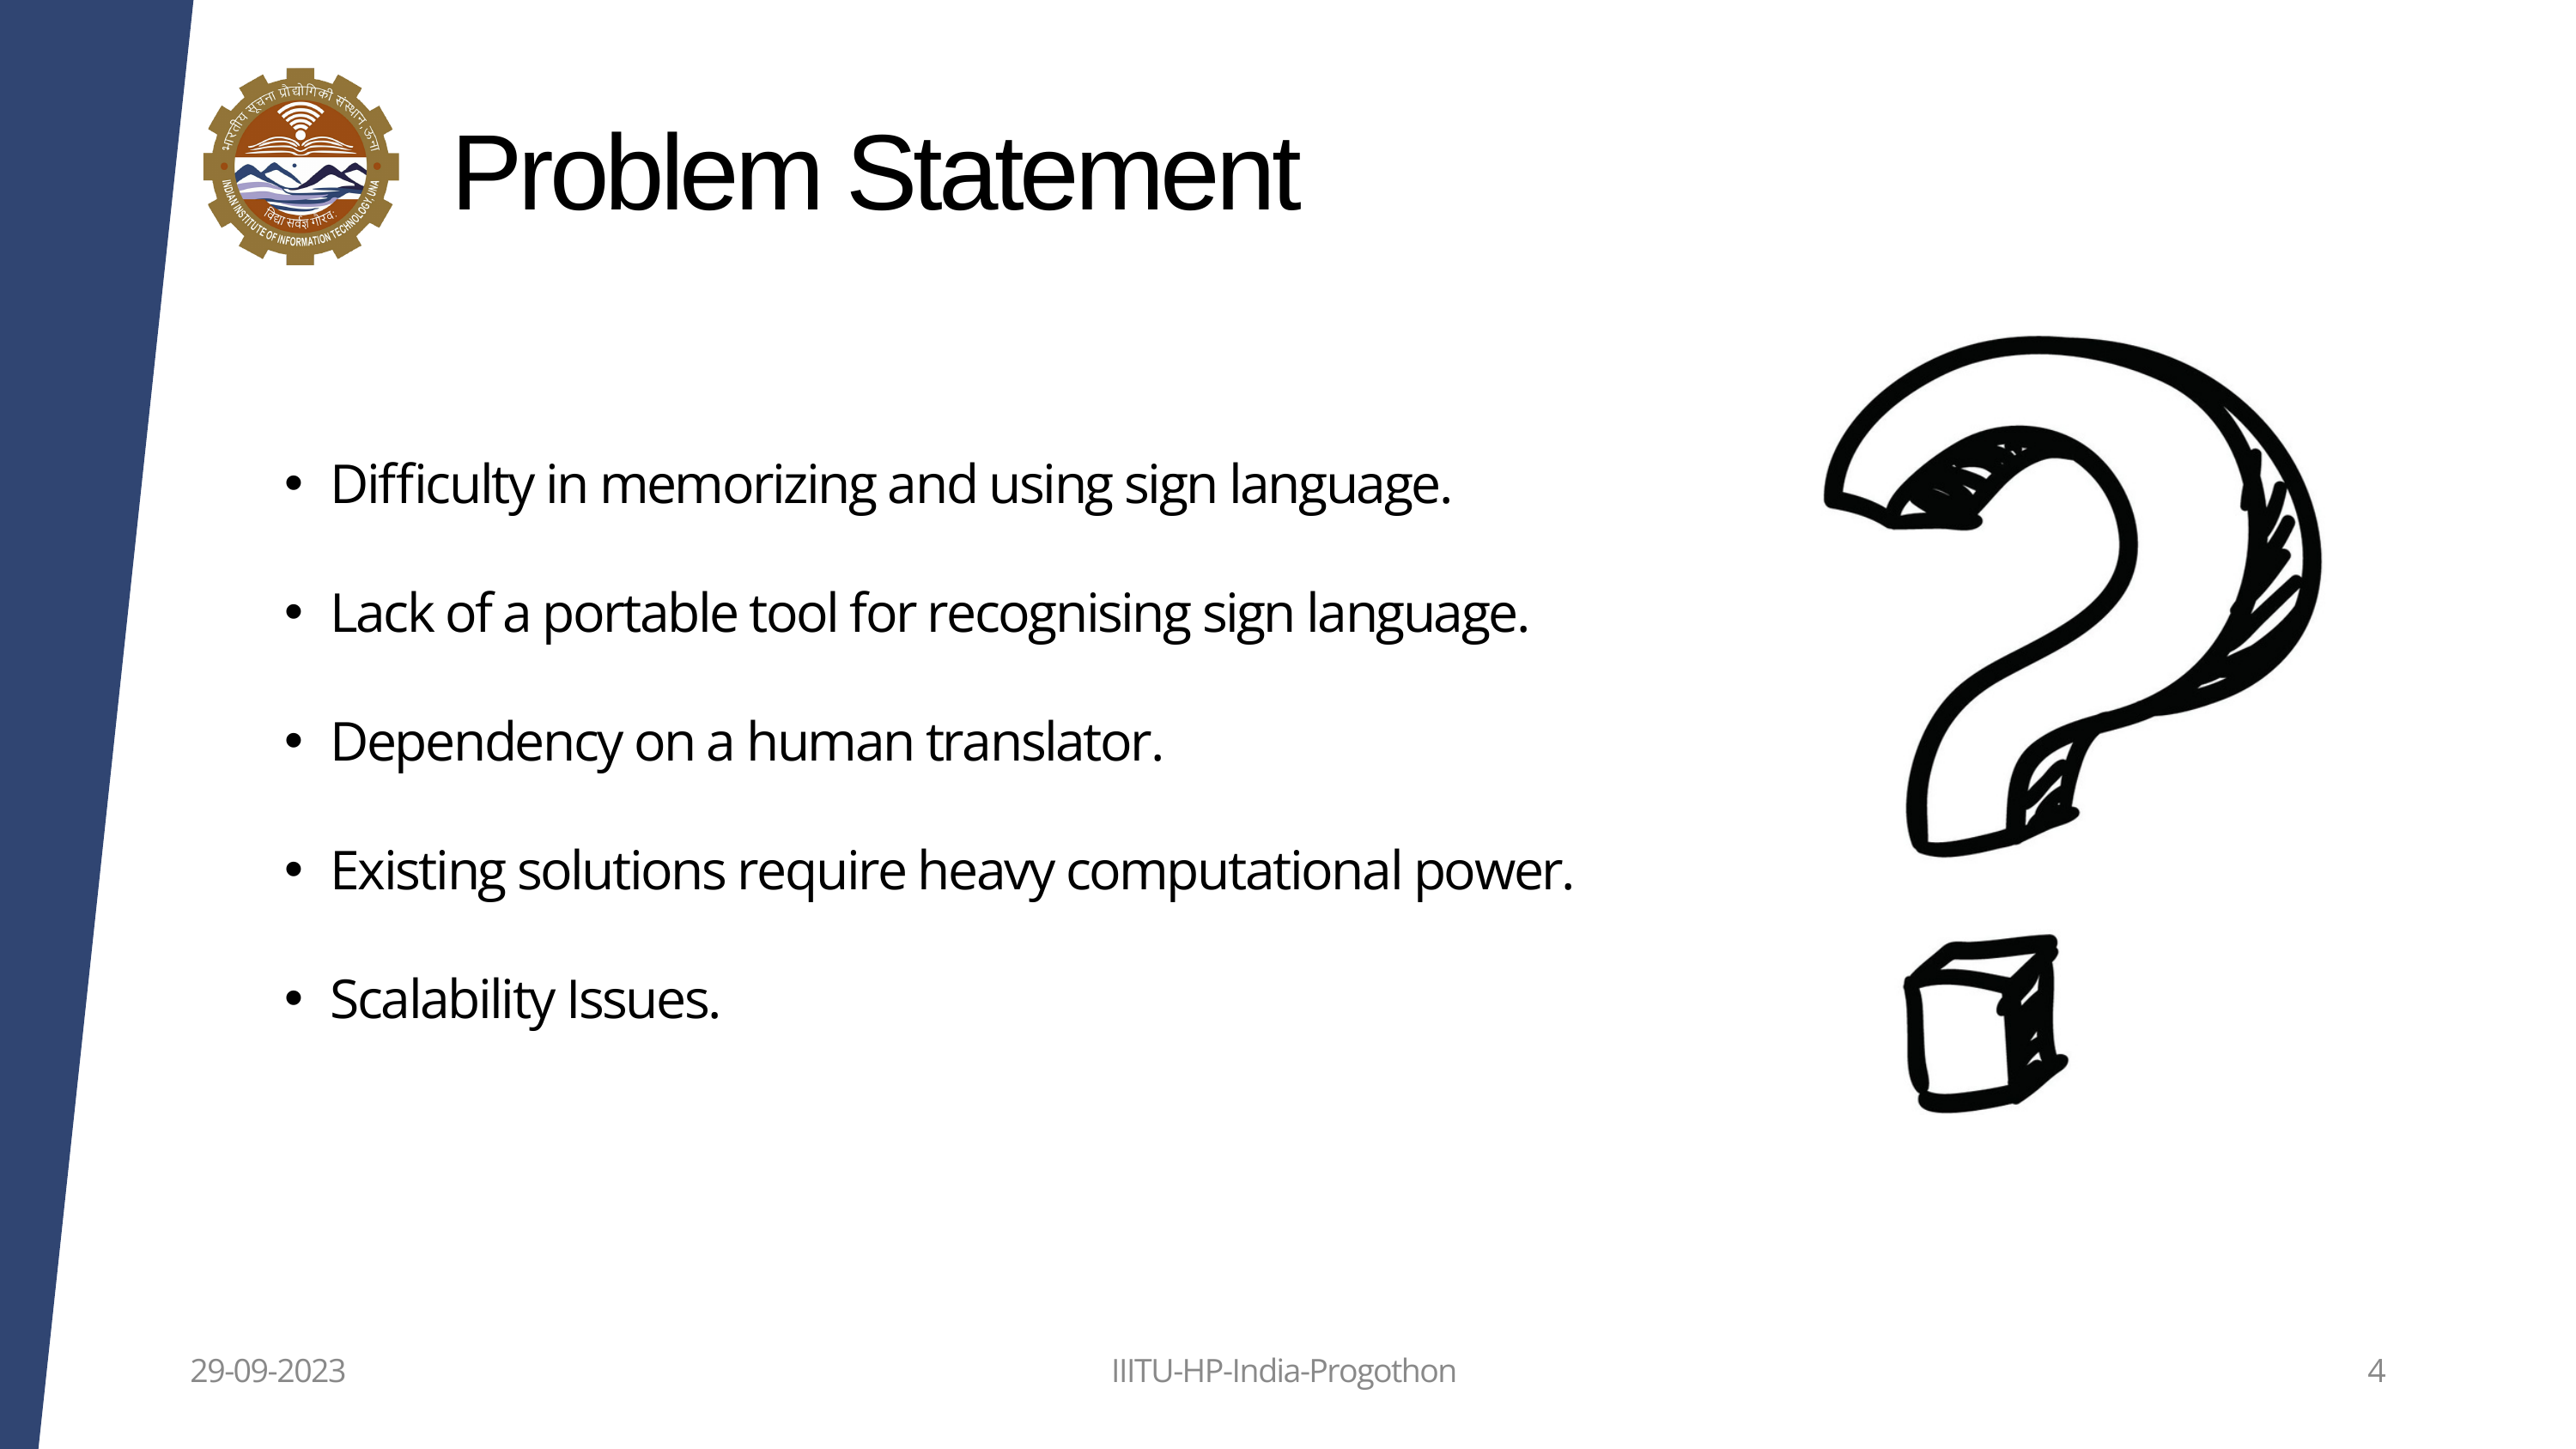

Problem Statement

Difficulty in memorizing and using sign language.

Lack of a portable tool for recognising sign language.

Dependency on a human translator.

Existing solutions require heavy computational power.

Scalability Issues.

29-09-2023
IIITU-HP-India-Progothon
4